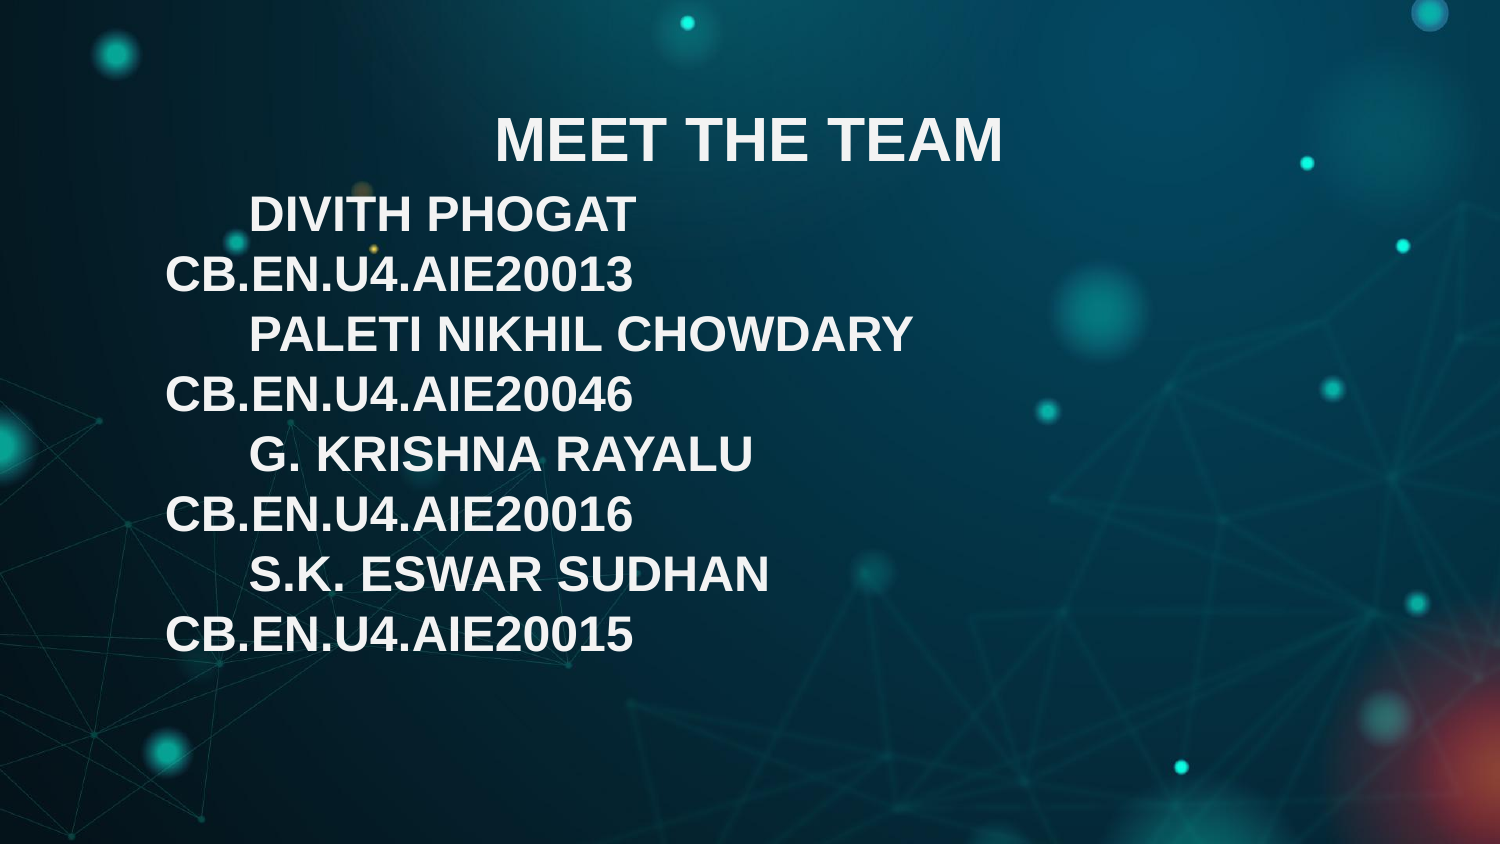

# MEET THE TEAM
      DIVITH PHOGAT                          CB.EN.U4.AIE20013
      PALETI NIKHIL CHOWDARY      CB.EN.U4.AIE20046
      G. KRISHNA RAYALU                 CB.EN.U4.AIE20016
      S.K. ESWAR SUDHAN                CB.EN.U4.AIE20015